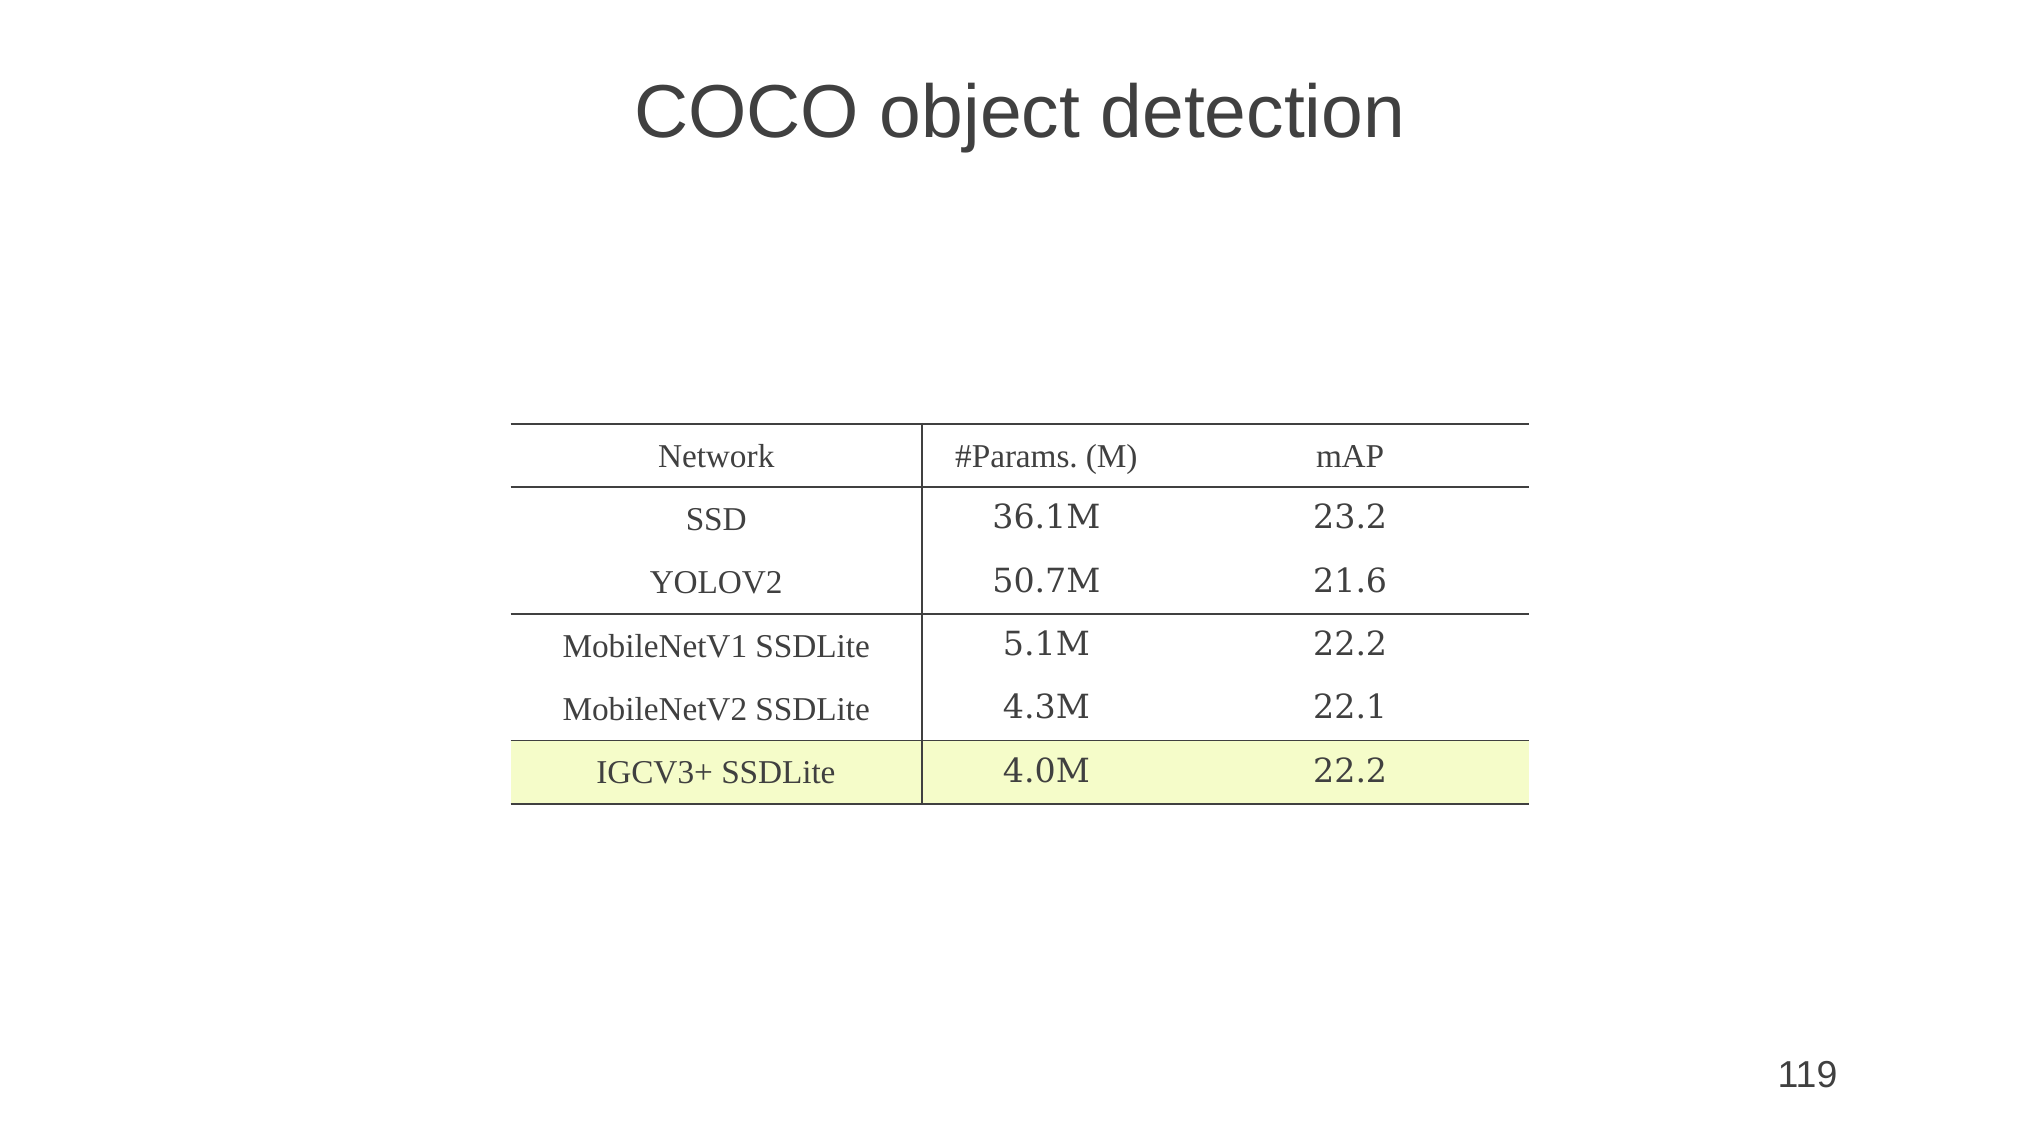

COCO object detection
| Network | #Params. (M) | mAP |
| --- | --- | --- |
| SSD | 36.1M | 23.2 |
| YOLOV2 | 50.7M | 21.6 |
| MobileNetV1 SSDLite | 5.1M | 22.2 |
| MobileNetV2 SSDLite | 4.3M | 22.1 |
| IGCV3+ SSDLite | 4.0M | 22.2 |
119